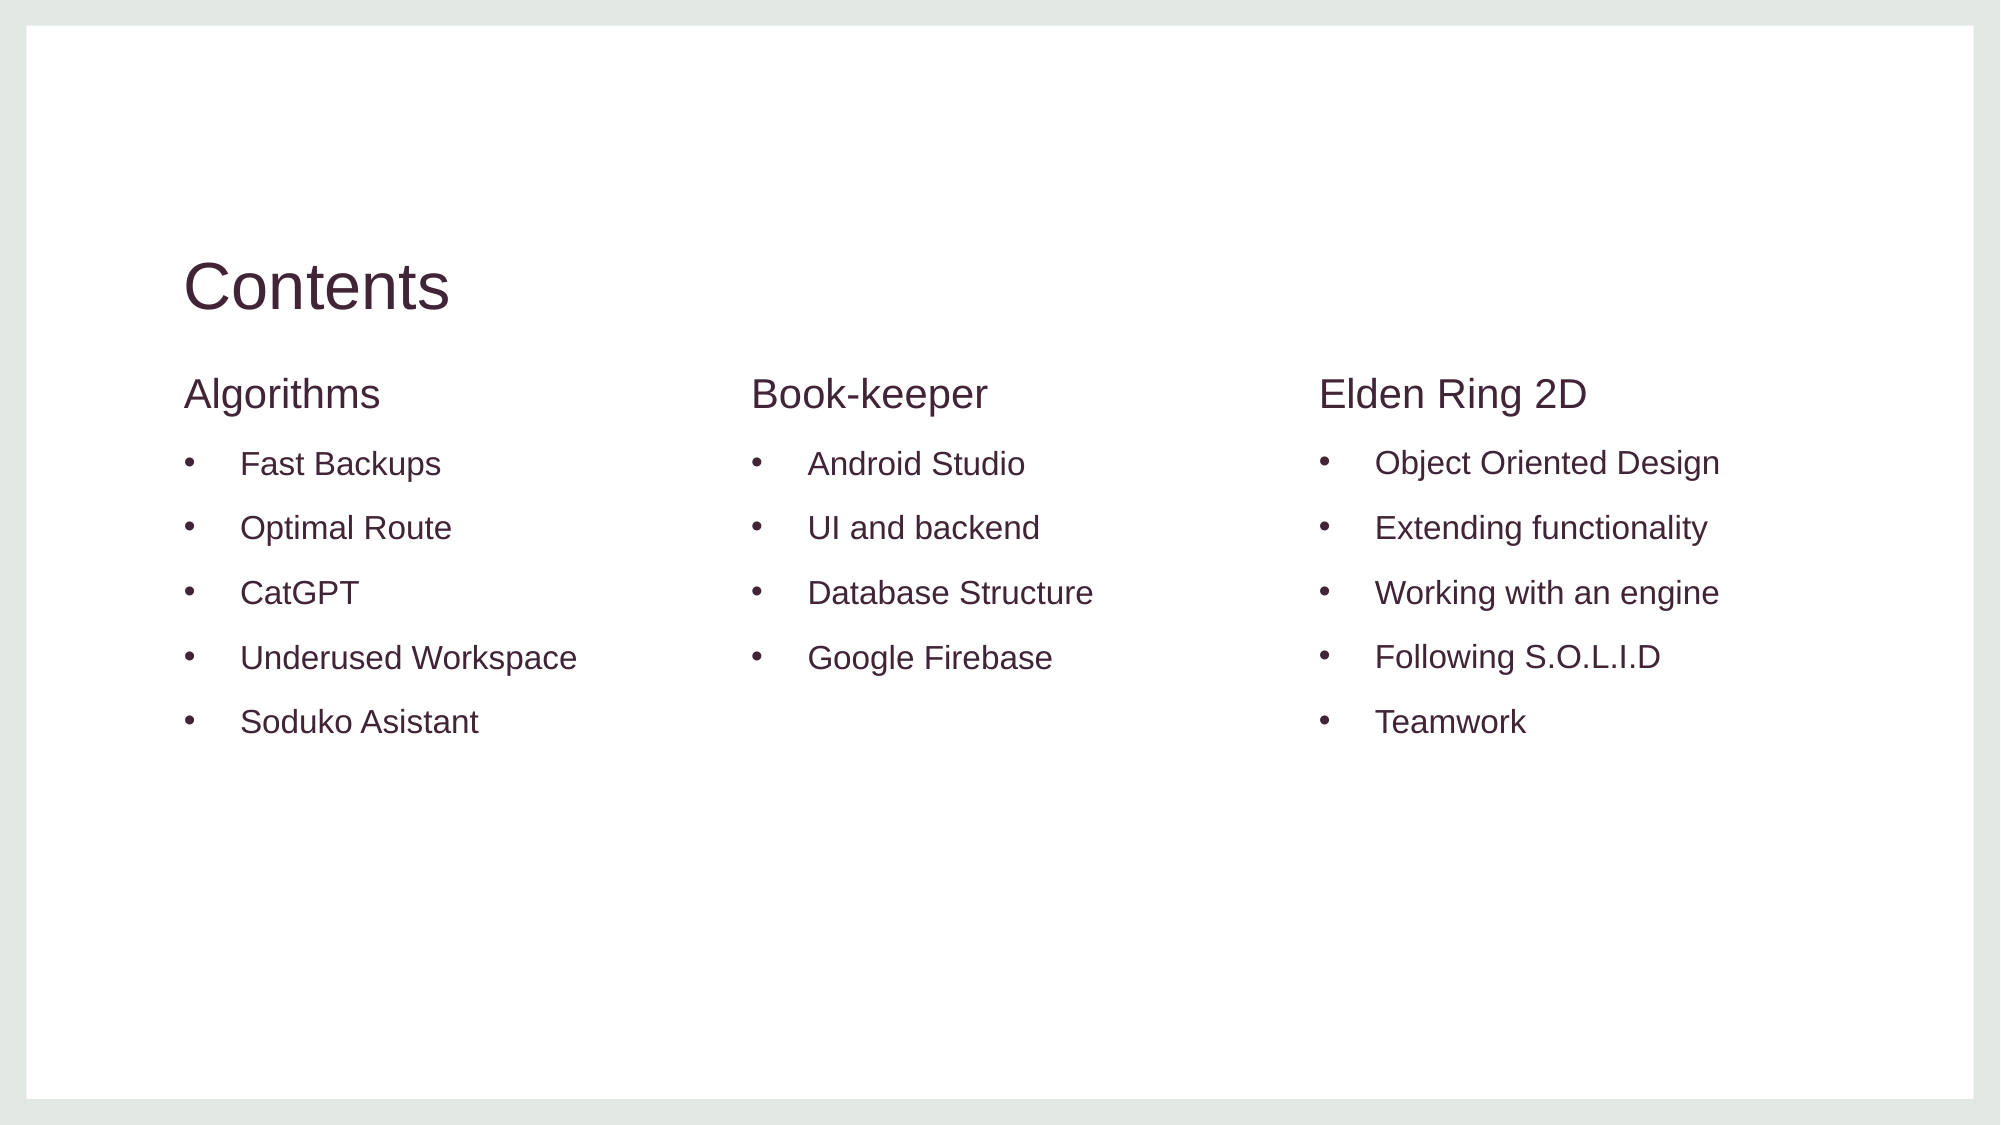

# Contents
Elden Ring 2D
Object Oriented Design
Extending functionality
Working with an engine
Following S.O.L.I.D
Teamwork

Algorithms
Fast Backups
Optimal Route
CatGPT
Underused Workspace
Soduko Asistant
Book-keeper
Android Studio
UI and backend
Database Structure
Google Firebase